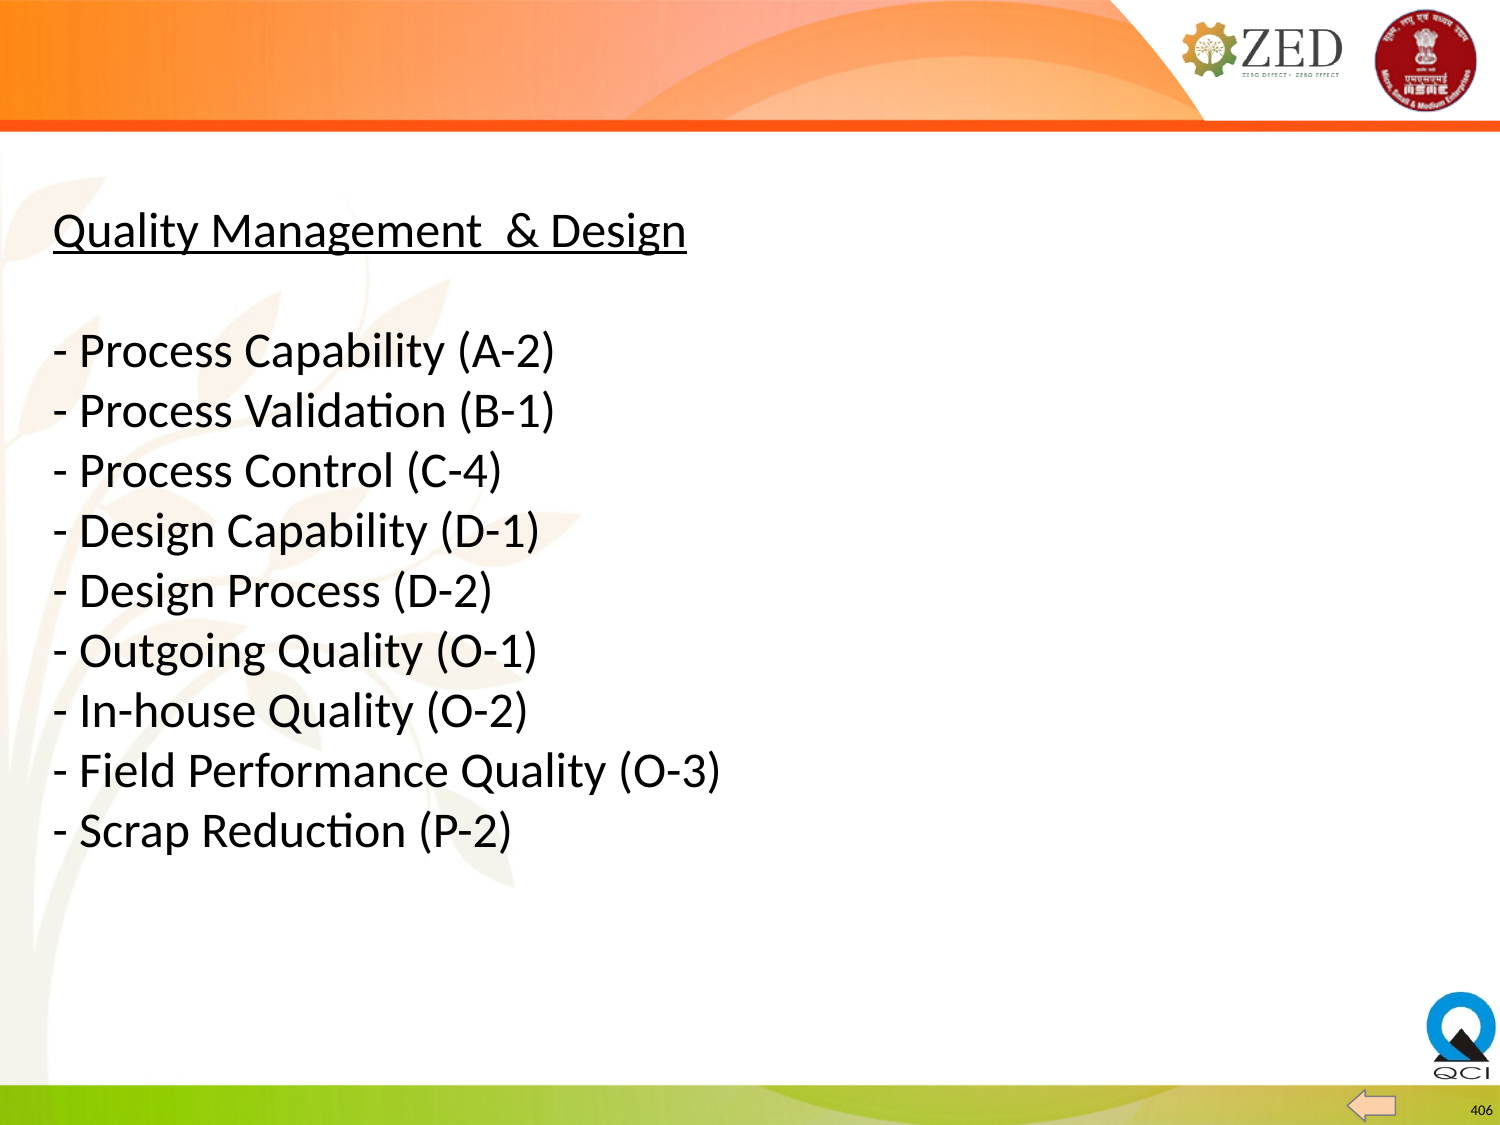

Quality Management  & Design

- Process Capability (A-2)
- Process Validation (B-1)
- Process Control (C-4)
- Design Capability (D-1)
- Design Process (D-2)
- Outgoing Quality (O-1)
- In-house Quality (O-2)
- Field Performance Quality (O-3)
- Scrap Reduction (P-2)